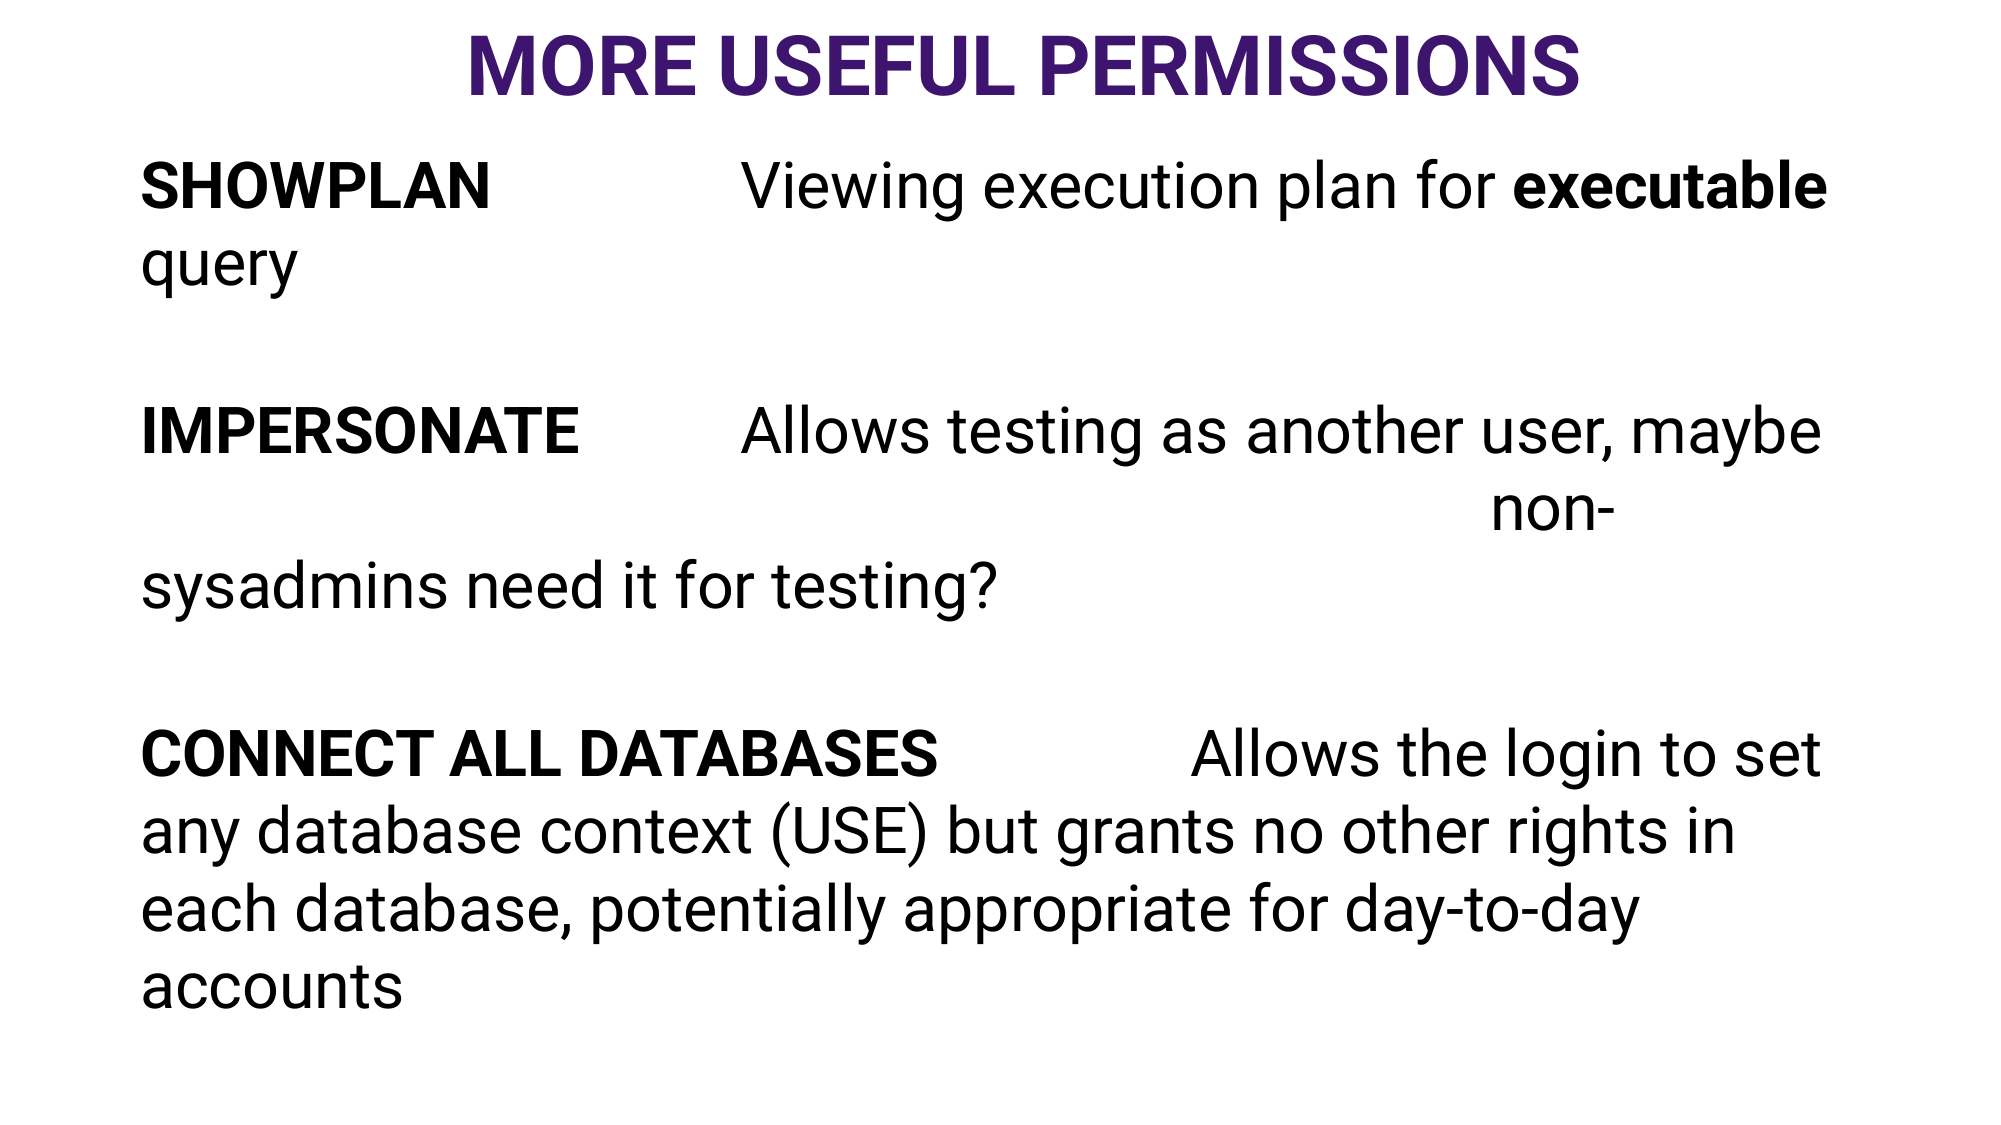

# More USEFUL permissions
SHOWPLAN		Viewing execution plan for executable query
IMPERSONATE		Allows testing as another user, maybe 									non-sysadmins need it for testing?
CONNECT ALL DATABASES		Allows the login to set any database context (USE) but grants no other rights in each database, potentially appropriate for day-to-day accounts
SELECT ALL USER SECURABLES	SELECT from all objects in ALL db’s, potentially appropriate for day-to-day accounts